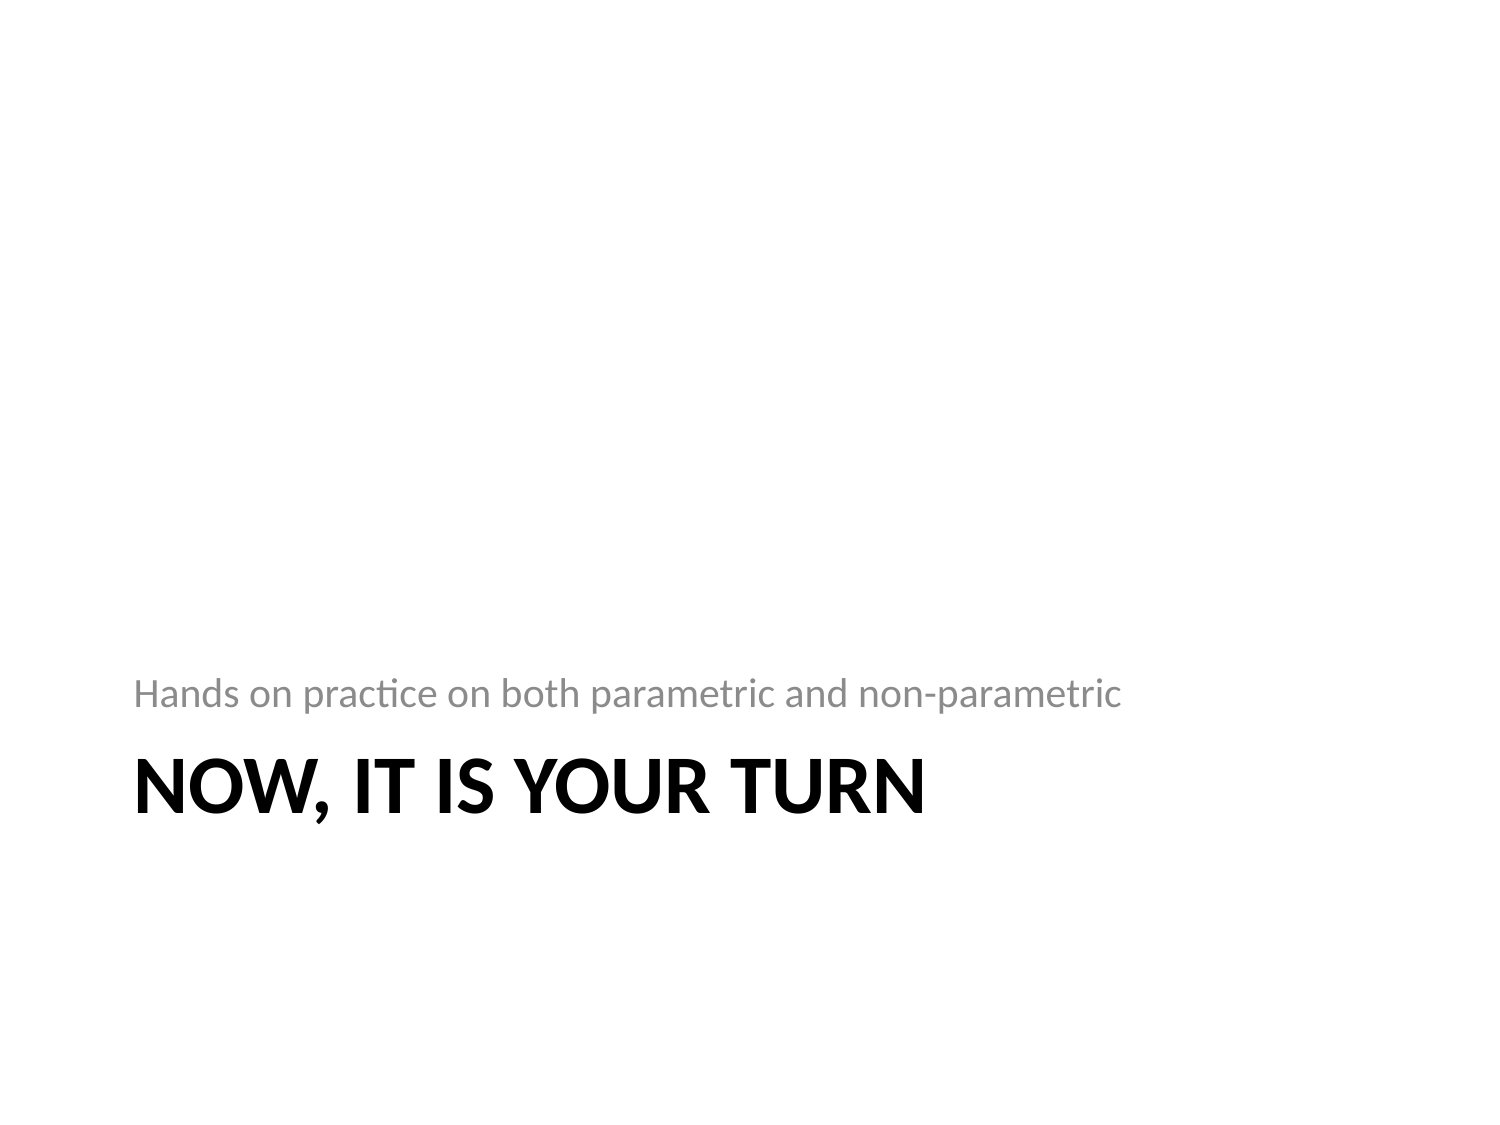

Hands on practice on both parametric and non-parametric
# Now, it is your turn